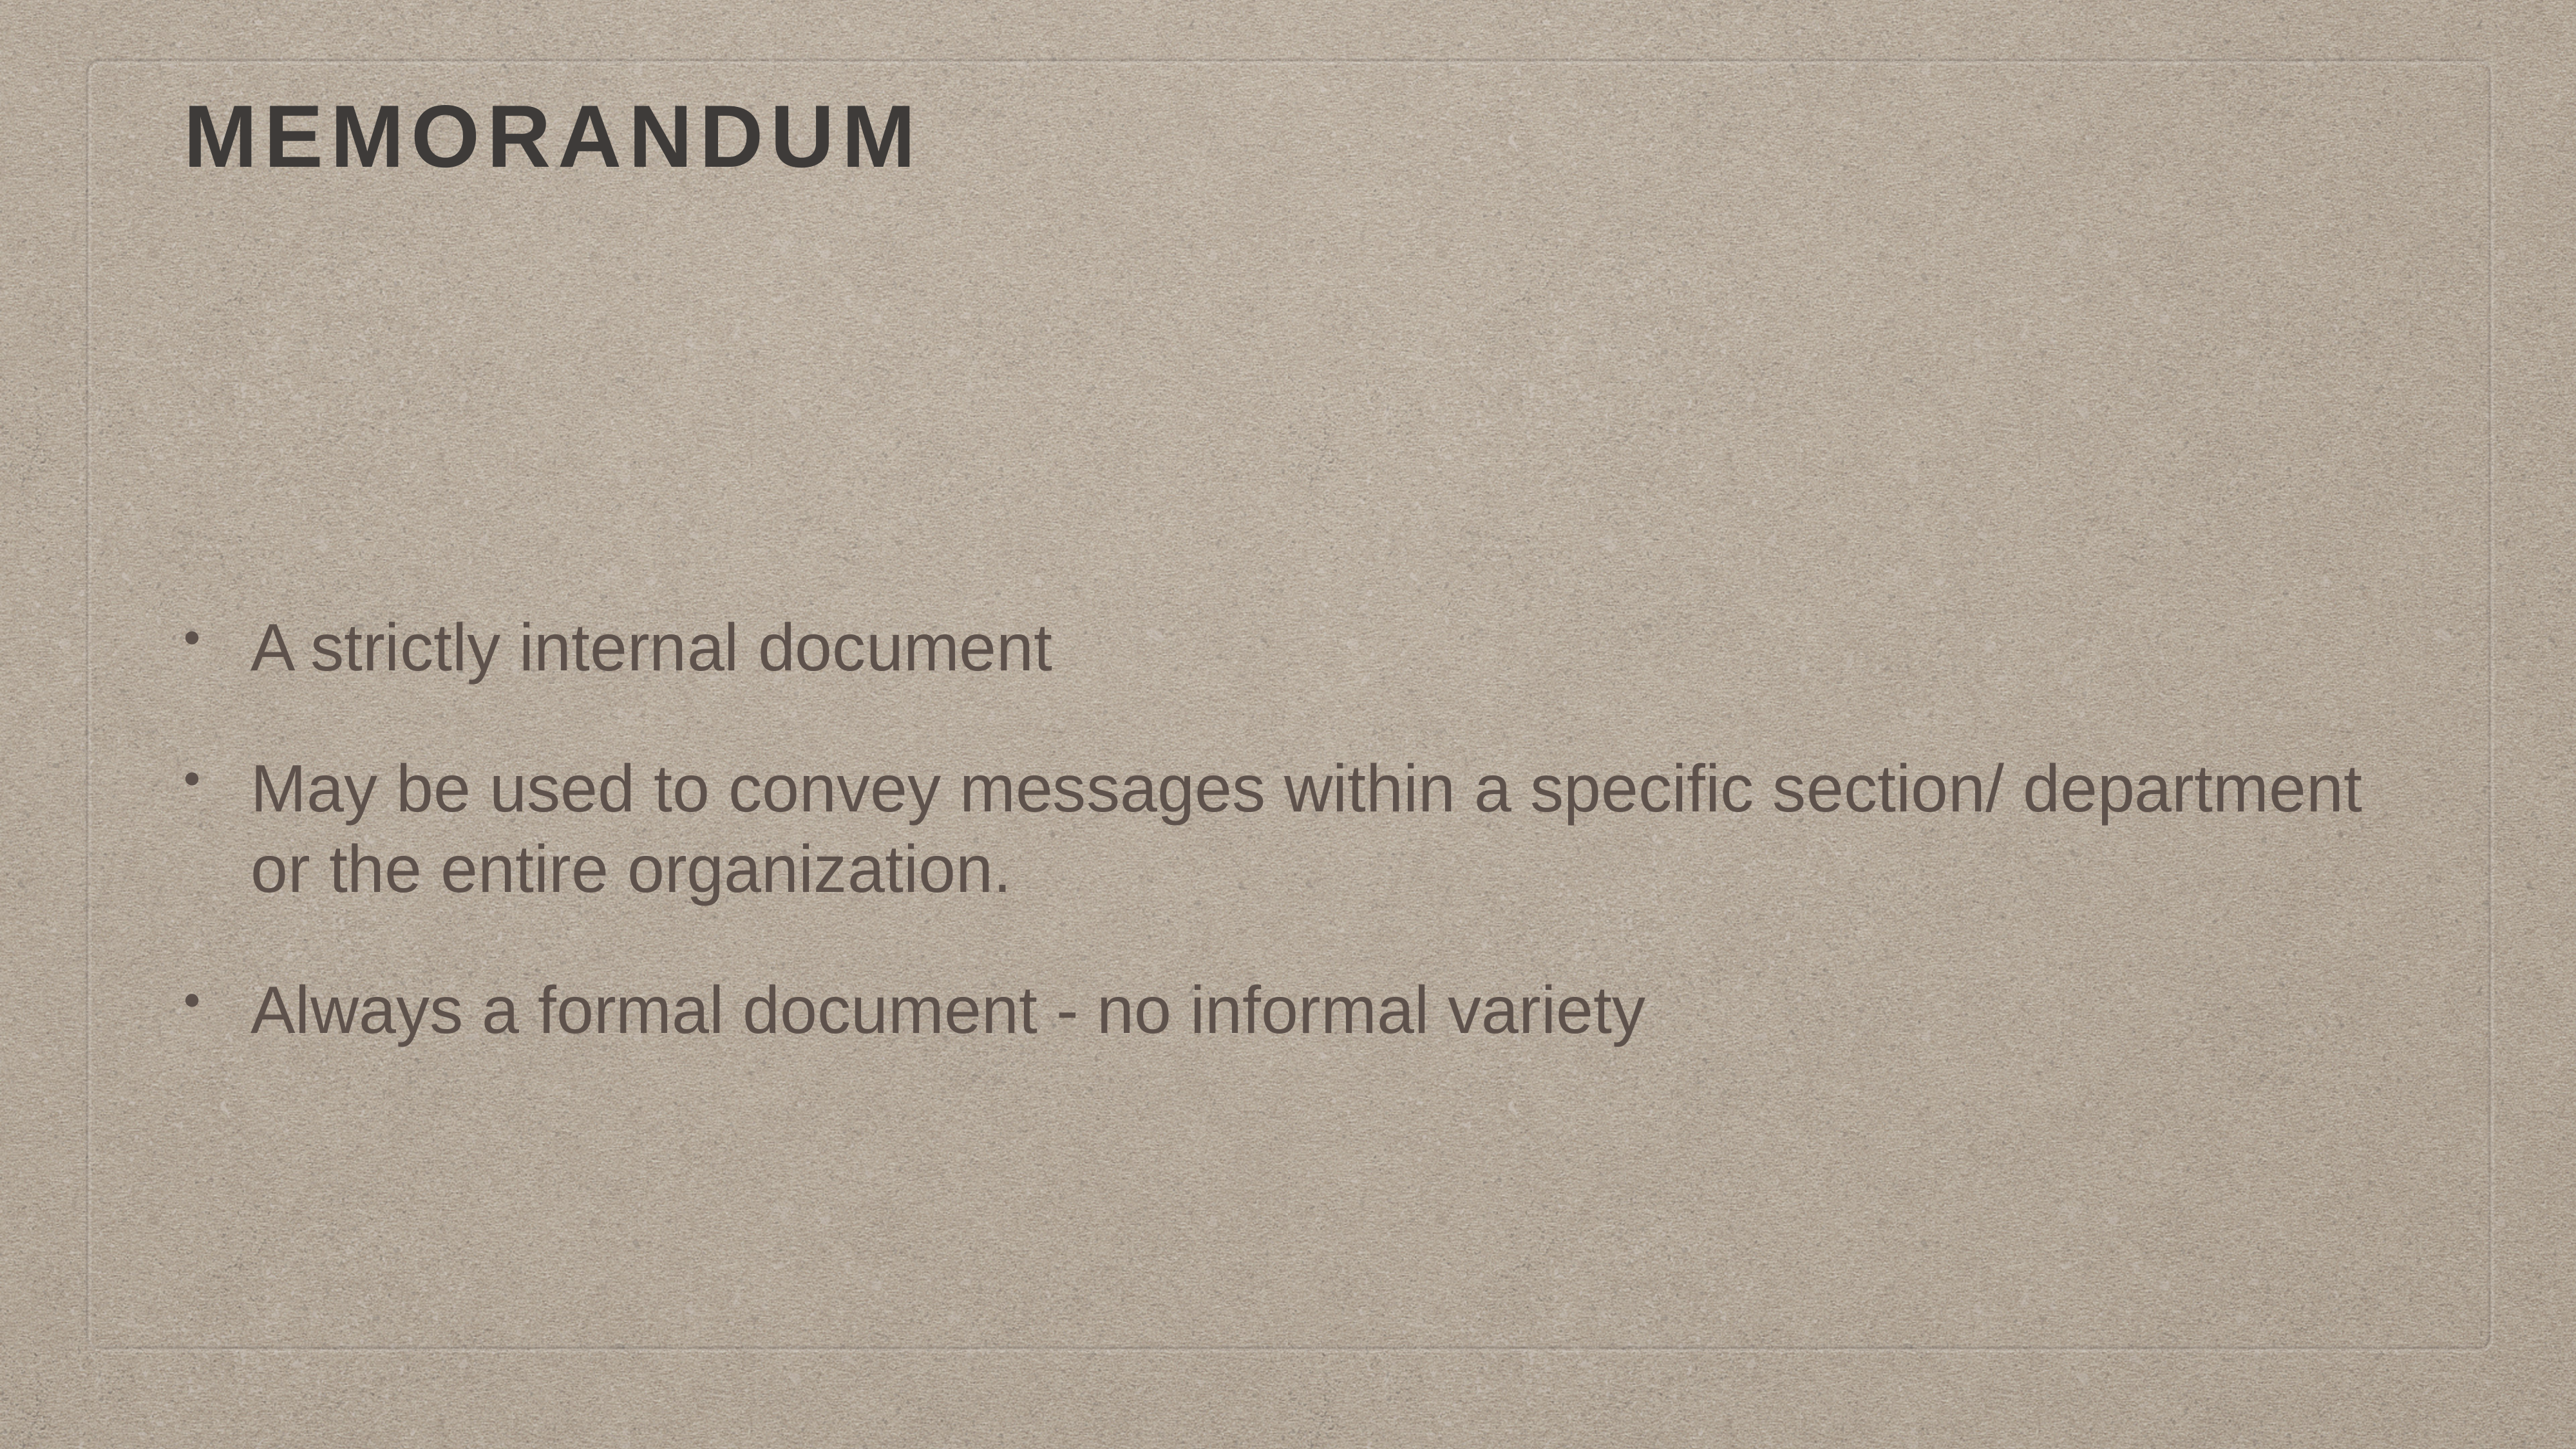

# Memorandum
A strictly internal document
May be used to convey messages within a specific section/ department or the entire organization.
Always a formal document - no informal variety